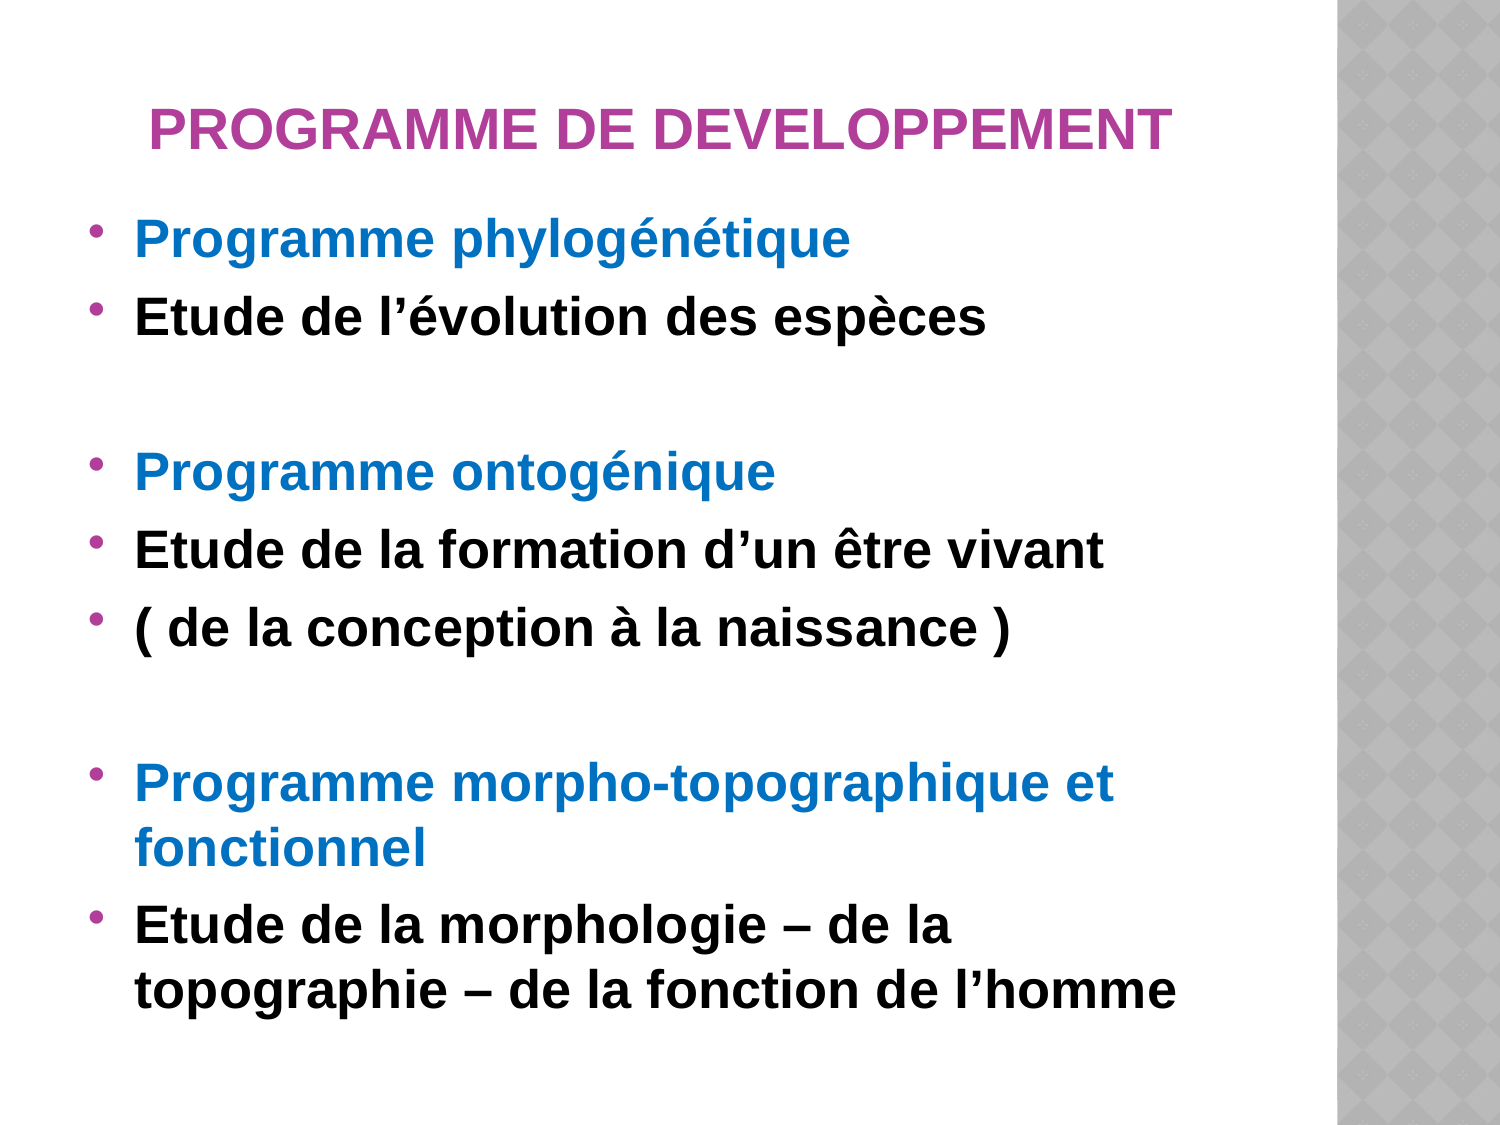

# Programme de developpement
Programme phylogénétique
Etude de l’évolution des espèces

Programme ontogénique
Etude de la formation d’un être vivant
( de la conception à la naissance )

Programme morpho-topographique et fonctionnel
Etude de la morphologie – de la topographie – de la fonction de l’homme